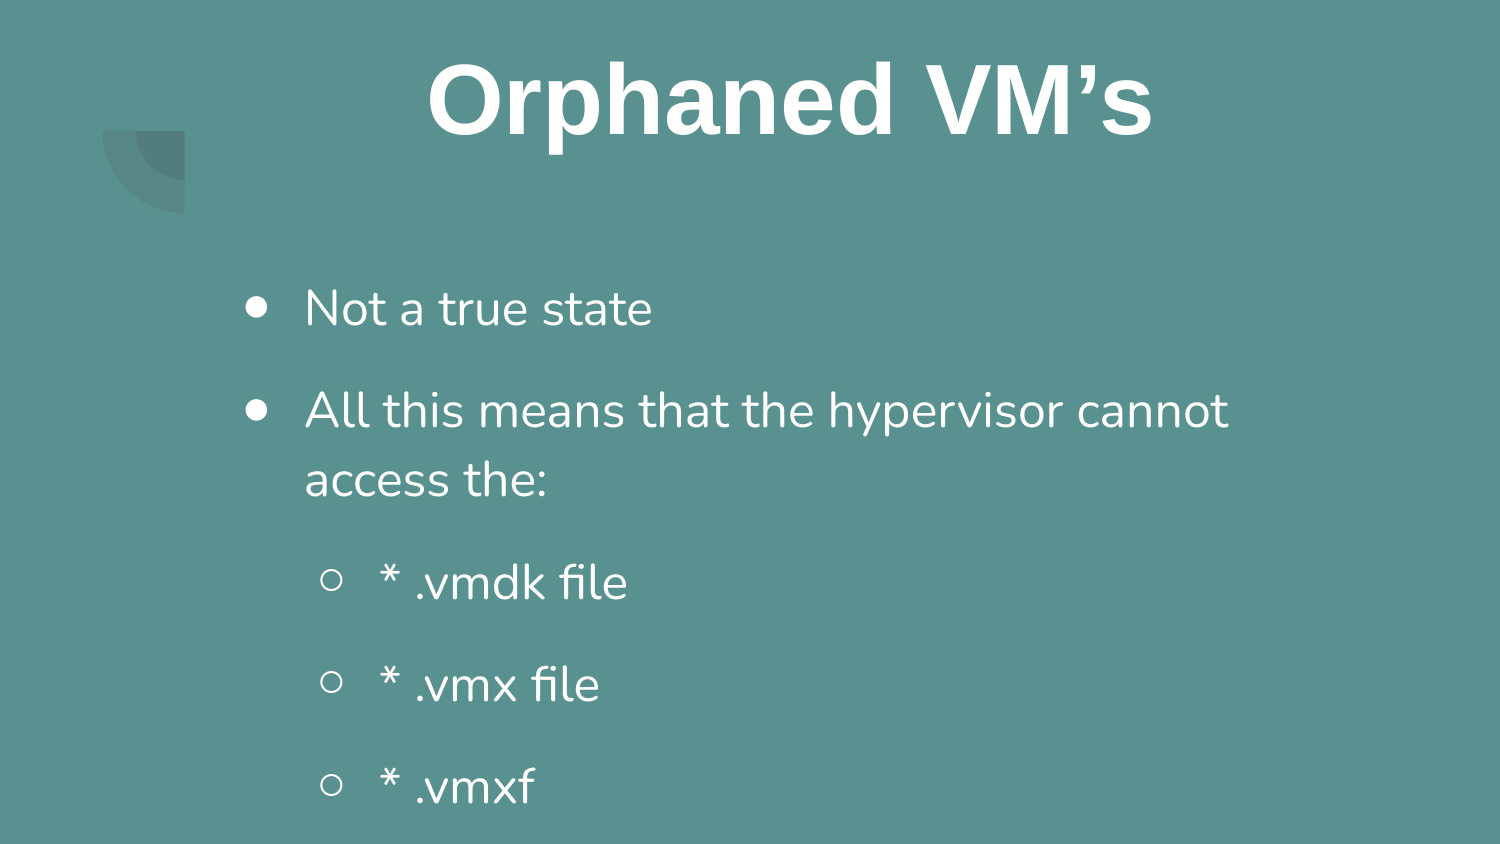

# Orphaned VM’s
Not a true state
All this means that the hypervisor cannot access the:
* .vmdk file
* .vmx file
* .vmxf